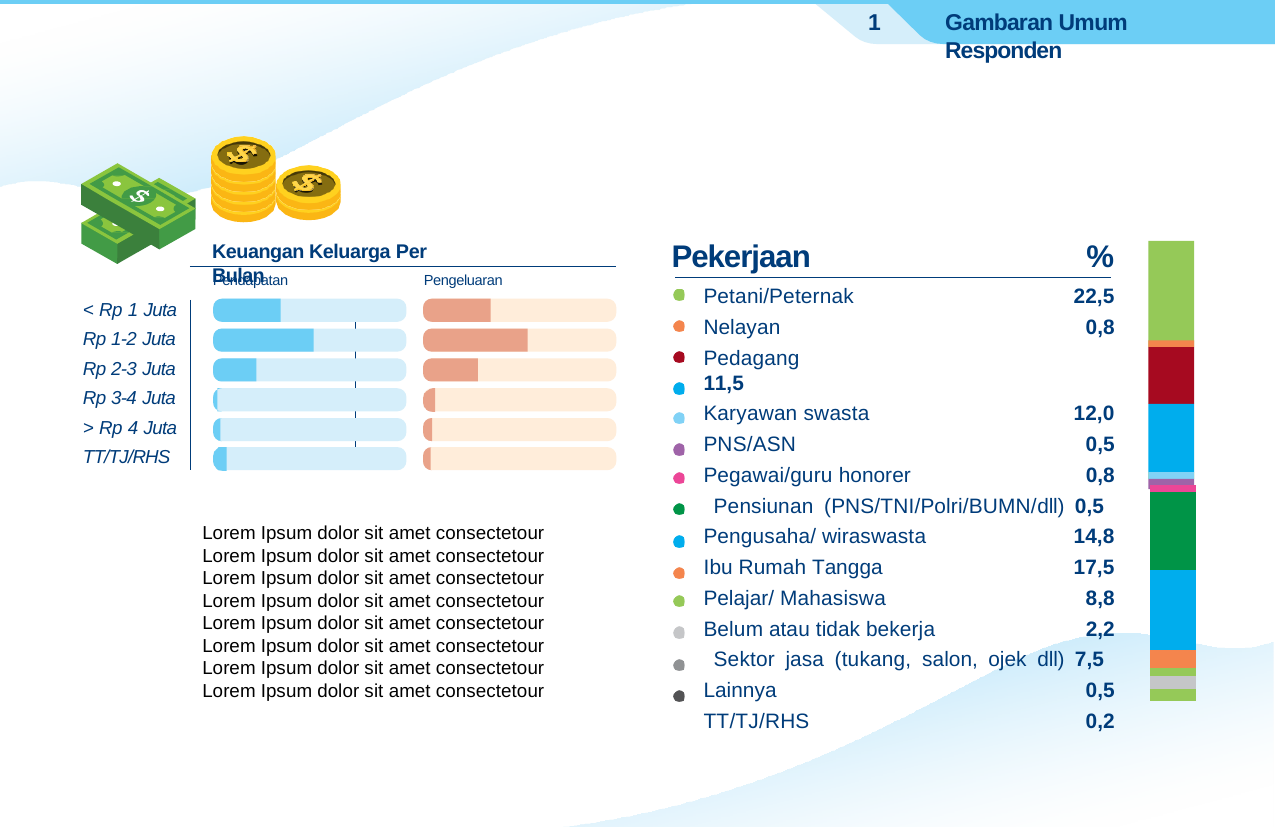

1
Gambaran Umum Responden

Pekerjaan
%
Keuangan Keluarga Per Bulan

|  | Pendapatan | Pengeluaran |
| --- | --- | --- |
| < Rp 1 Juta | 28,5 % | 24,5 % |
| Rp 1-2 Juta | 46,2 % | 50,5 % |
| Rp 2-3 Juta | 13,5 % | 15,8 % |
| Rp 3-4 Juta | 2,8 % | 4,0 % |
| > Rp 4 Juta | 3,8 % | 2,8 % |
| TT/TJ/RHS | 5,5 % | 2,5 % |
Petani/Peternak	22,5
Nelayan	0,8
Pedagang	11,5
Karyawan swasta	12,0
PNS/ASN	0,5
Pegawai/guru honorer		0,8  Pensiunan (PNS/TNI/Polri/BUMN/dll) 0,5  Pengusaha/ wiraswasta	14,8
Ibu Rumah Tangga	17,5
Pelajar/ Mahasiswa	8,8
Belum atau tidak bekerja	2,2  Sektor jasa (tukang, salon, ojek dll) 7,5  Lainnya	0,5
TT/TJ/RHS	0,2

|  |
| --- |
|  |
|  |
|  |

Lorem Ipsum dolor sit amet consectetour
Lorem Ipsum dolor sit amet consectetour
Lorem Ipsum dolor sit amet consectetour
Lorem Ipsum dolor sit amet consectetour
Lorem Ipsum dolor sit amet consectetour
Lorem Ipsum dolor sit amet consectetour
Lorem Ipsum dolor sit amet consectetour
Lorem Ipsum dolor sit amet consectetour